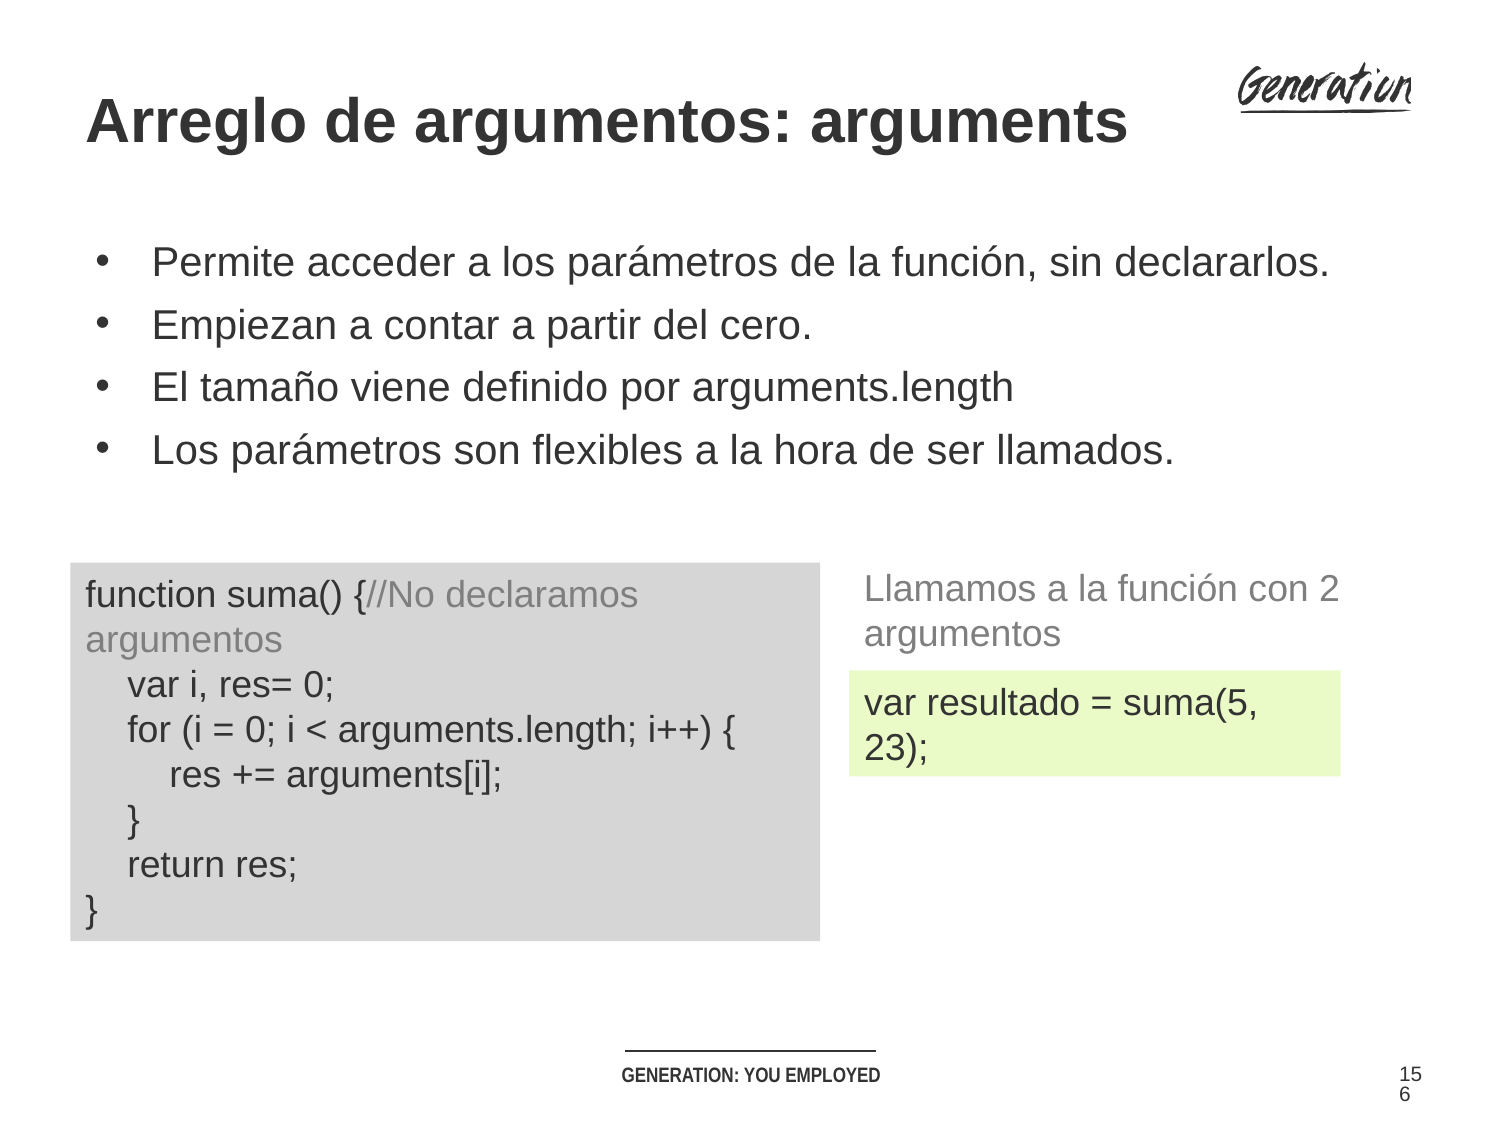

Arreglo de argumentos: arguments
Permite acceder a los parámetros de la función, sin declararlos.
Empiezan a contar a partir del cero.
El tamaño viene definido por arguments.length
Los parámetros son flexibles a la hora de ser llamados.
Llamamos a la función con 2 argumentos
function suma() {//No declaramos argumentos
    var i, res= 0;
    for (i = 0; i < arguments.length; i++) {
        res += arguments[i];
    }
    return res;
}
var resultado = suma(5, 23);